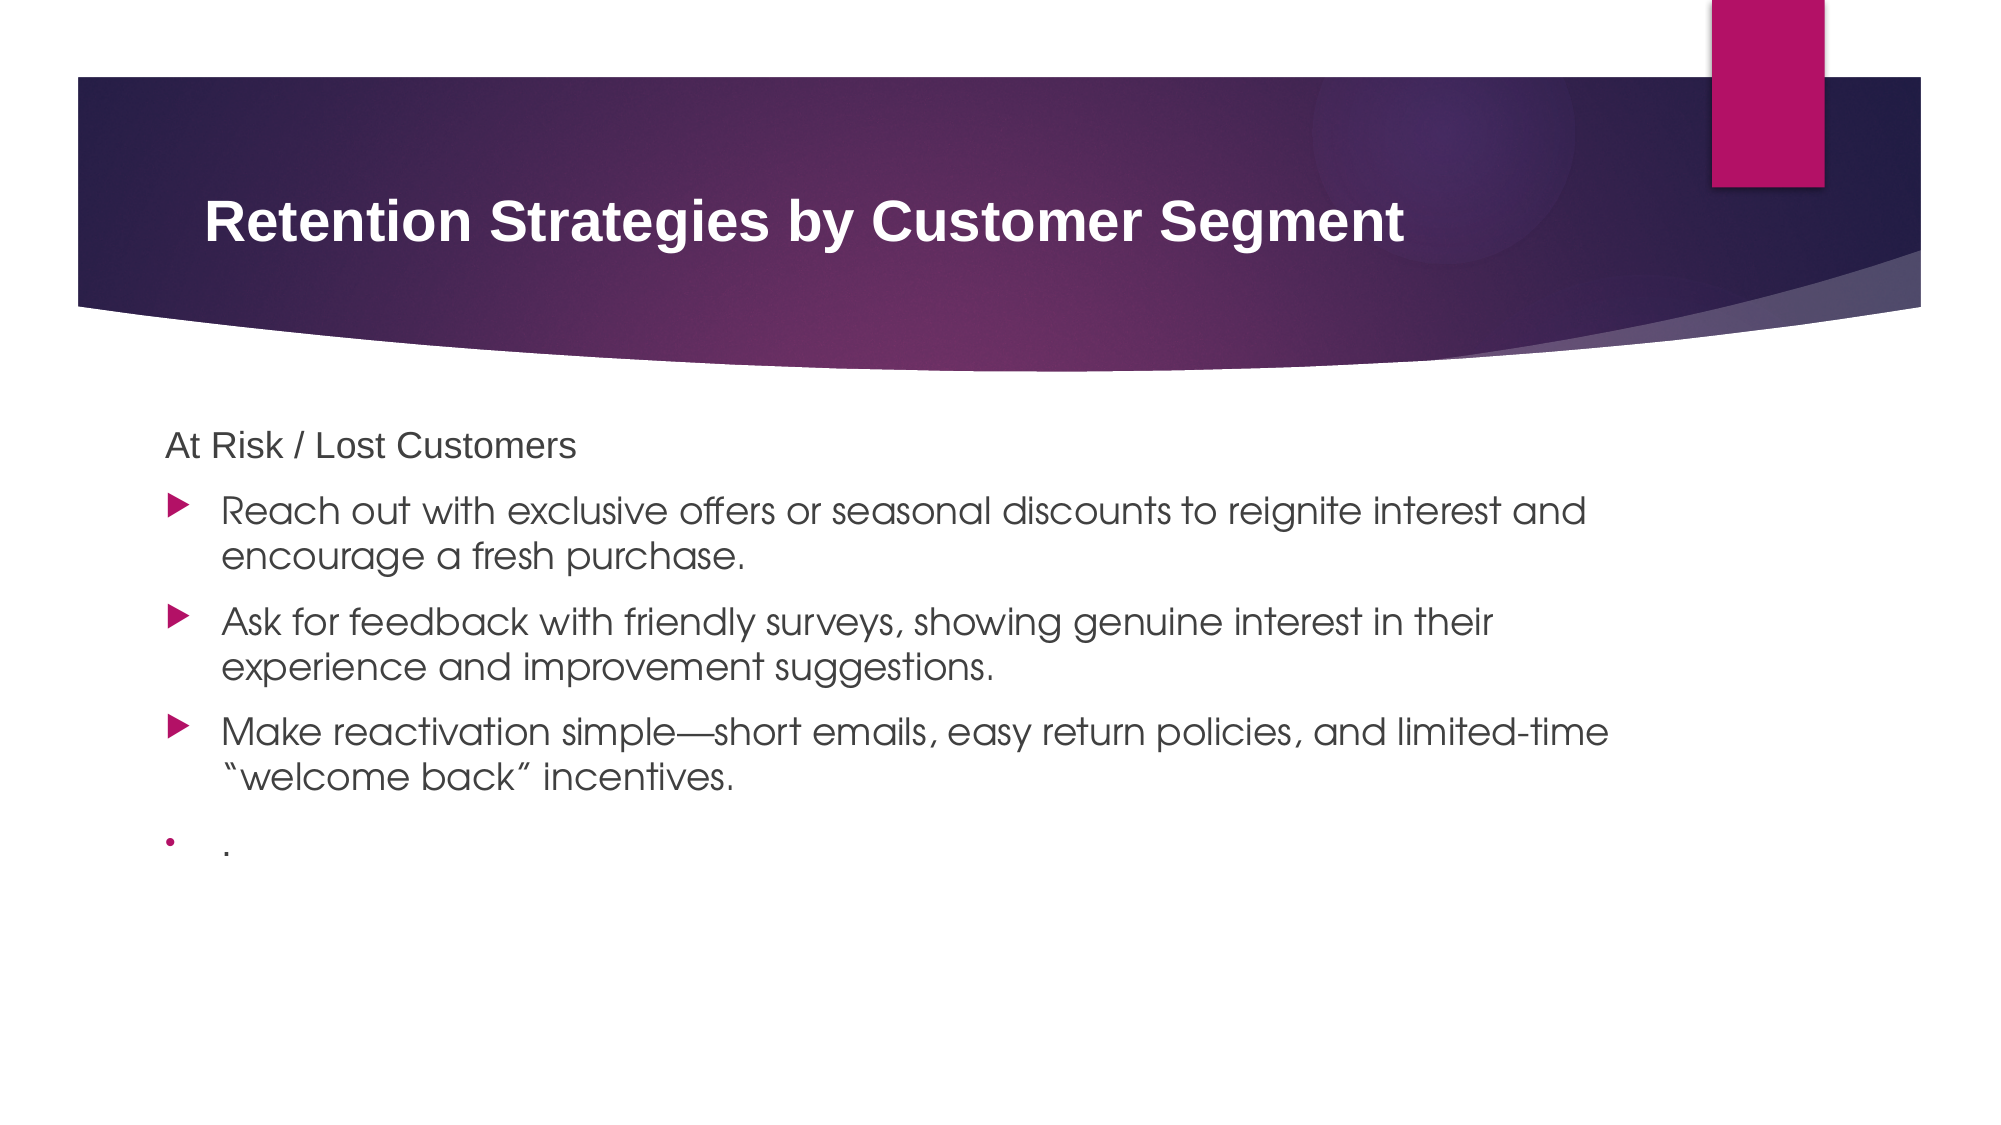

# Retention Strategies by Customer Segment
At Risk / Lost Customers
Reach out with exclusive offers or seasonal discounts to reignite interest and encourage a fresh purchase.​
Ask for feedback with friendly surveys, showing genuine interest in their experience and improvement suggestions.​
Make reactivation simple—short emails, easy return policies, and limited-time “welcome back” incentives.
.